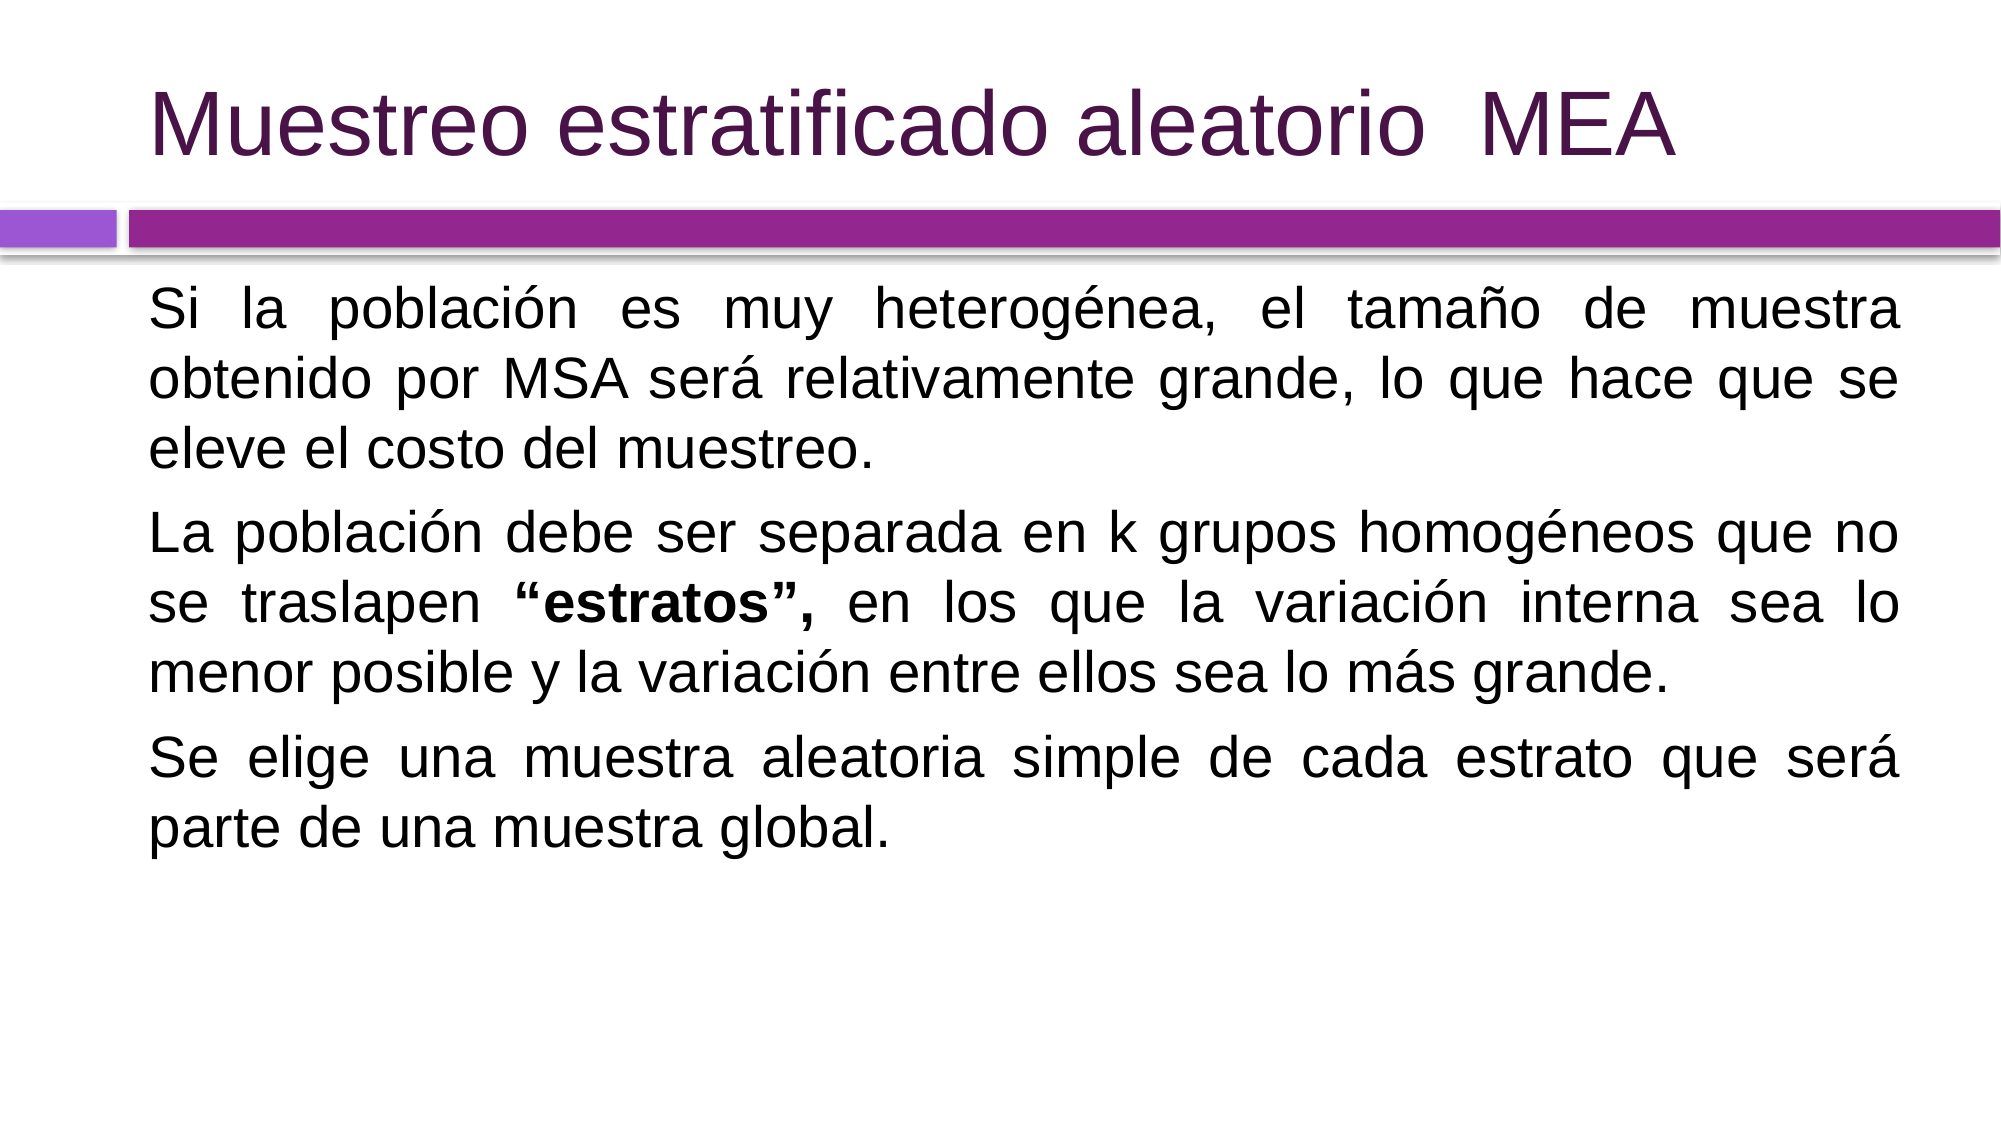

# Muestreo estratificado aleatorio  MEA
Si la población es muy heterogénea, el tamaño de muestra obtenido por MSA será relativamente grande, lo que hace que se eleve el costo del muestreo.
La población debe ser separada en k grupos homogéneos que no se traslapen “estratos”, en los que la variación interna sea lo menor posible y la variación entre ellos sea lo más grande.
Se elige una muestra aleatoria simple de cada estrato que será parte de una muestra global.